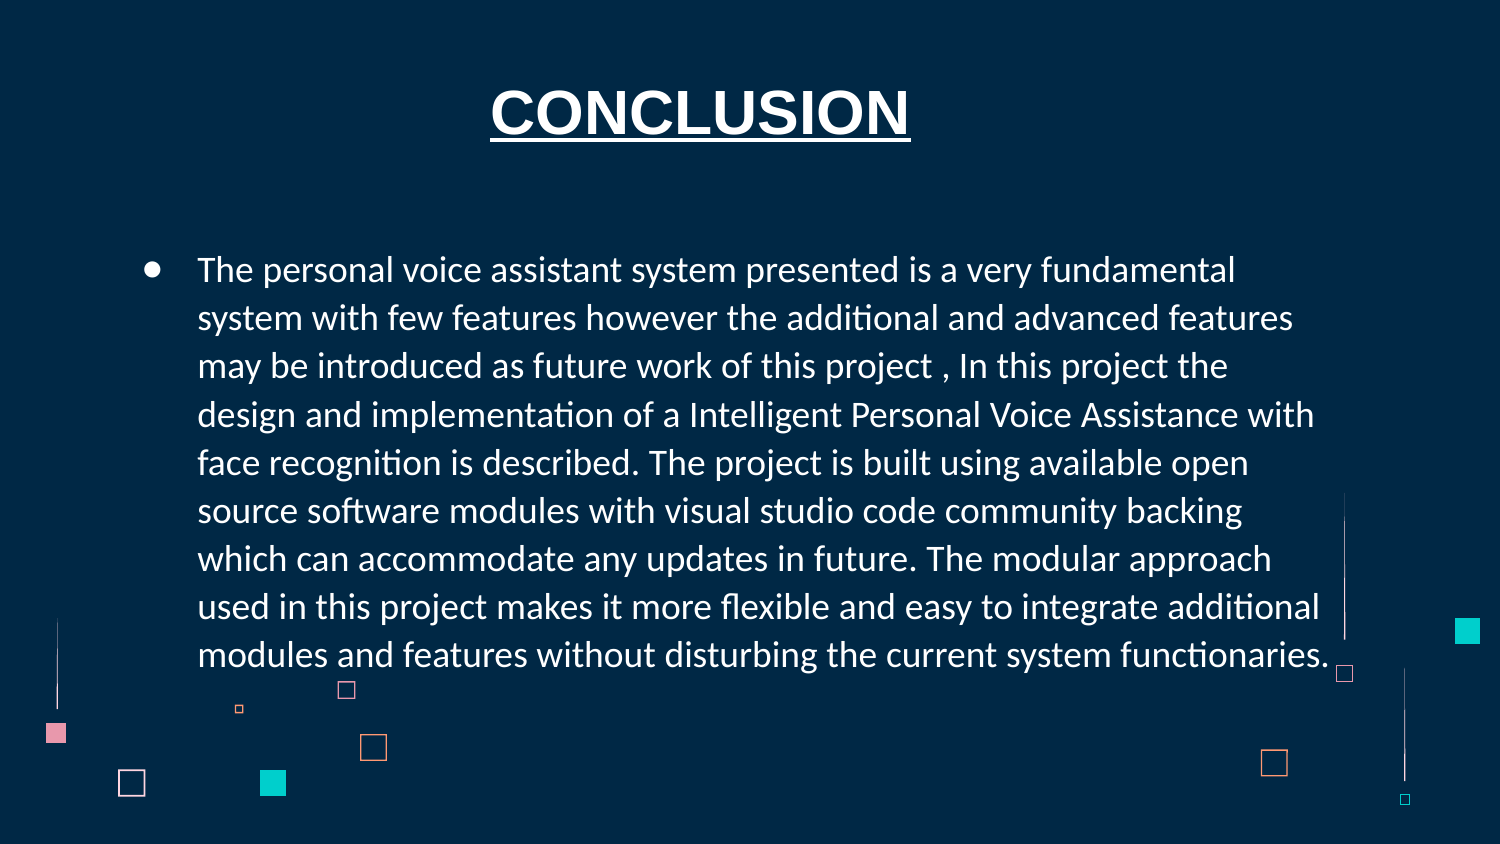

# CONCLUSION

The personal voice assistant system presented is a very fundamental system with few features however the additional and advanced features may be introduced as future work of this project , In this project the design and implementation of a Intelligent Personal Voice Assistance with face recognition is described. The project is built using available open source software modules with visual studio code community backing which can accommodate any updates in future. The modular approach used in this project makes it more flexible and easy to integrate additional modules and features without disturbing the current system functionaries.